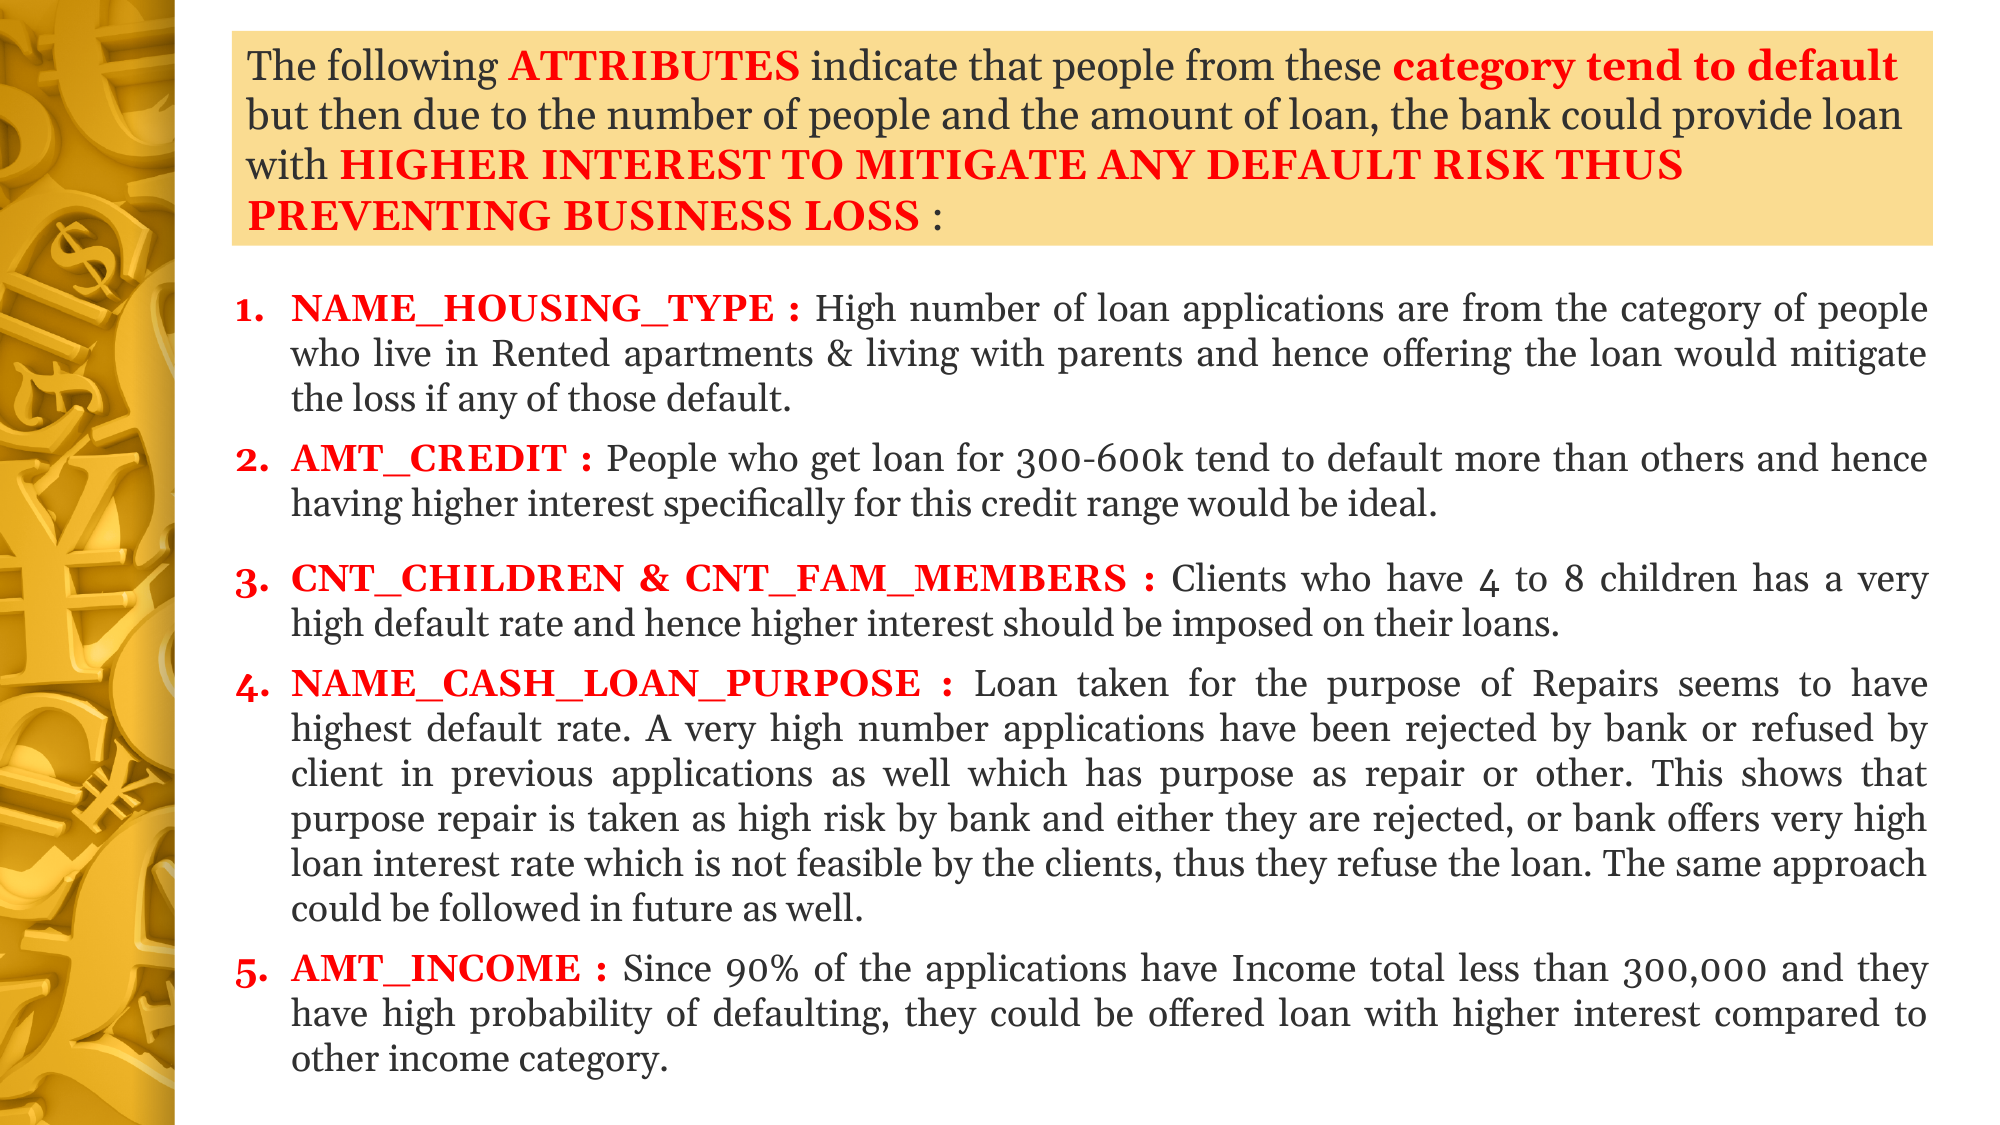

The following ATTRIBUTES indicate that people from these category tend to default but then due to the number of people and the amount of loan, the bank could provide loan with HIGHER INTEREST TO MITIGATE ANY DEFAULT RISK THUS PREVENTING BUSINESS LOSS :
NAME_HOUSING_TYPE : High number of loan applications are from the category of people who live in Rented apartments & living with parents and hence offering the loan would mitigate the loss if any of those default.

AMT_CREDIT : People who get loan for 300-600k tend to default more than others and hence having higher interest specifically for this credit range would be ideal.

CNT_CHILDREN & CNT_FAM_MEMBERS : Clients who have 4 to 8 children has a very high default rate and hence higher interest should be imposed on their loans.

NAME_CASH_LOAN_PURPOSE : Loan taken for the purpose of Repairs seems to have highest default rate. A very high number applications have been rejected by bank or refused by client in previous applications as well which has purpose as repair or other. This shows that purpose repair is taken as high risk by bank and either they are rejected, or bank offers very high loan interest rate which is not feasible by the clients, thus they refuse the loan. The same approach could be followed in future as well.

AMT_INCOME : Since 90% of the applications have Income total less than 300,000 and they have high probability of defaulting, they could be offered loan with higher interest compared to other income category.